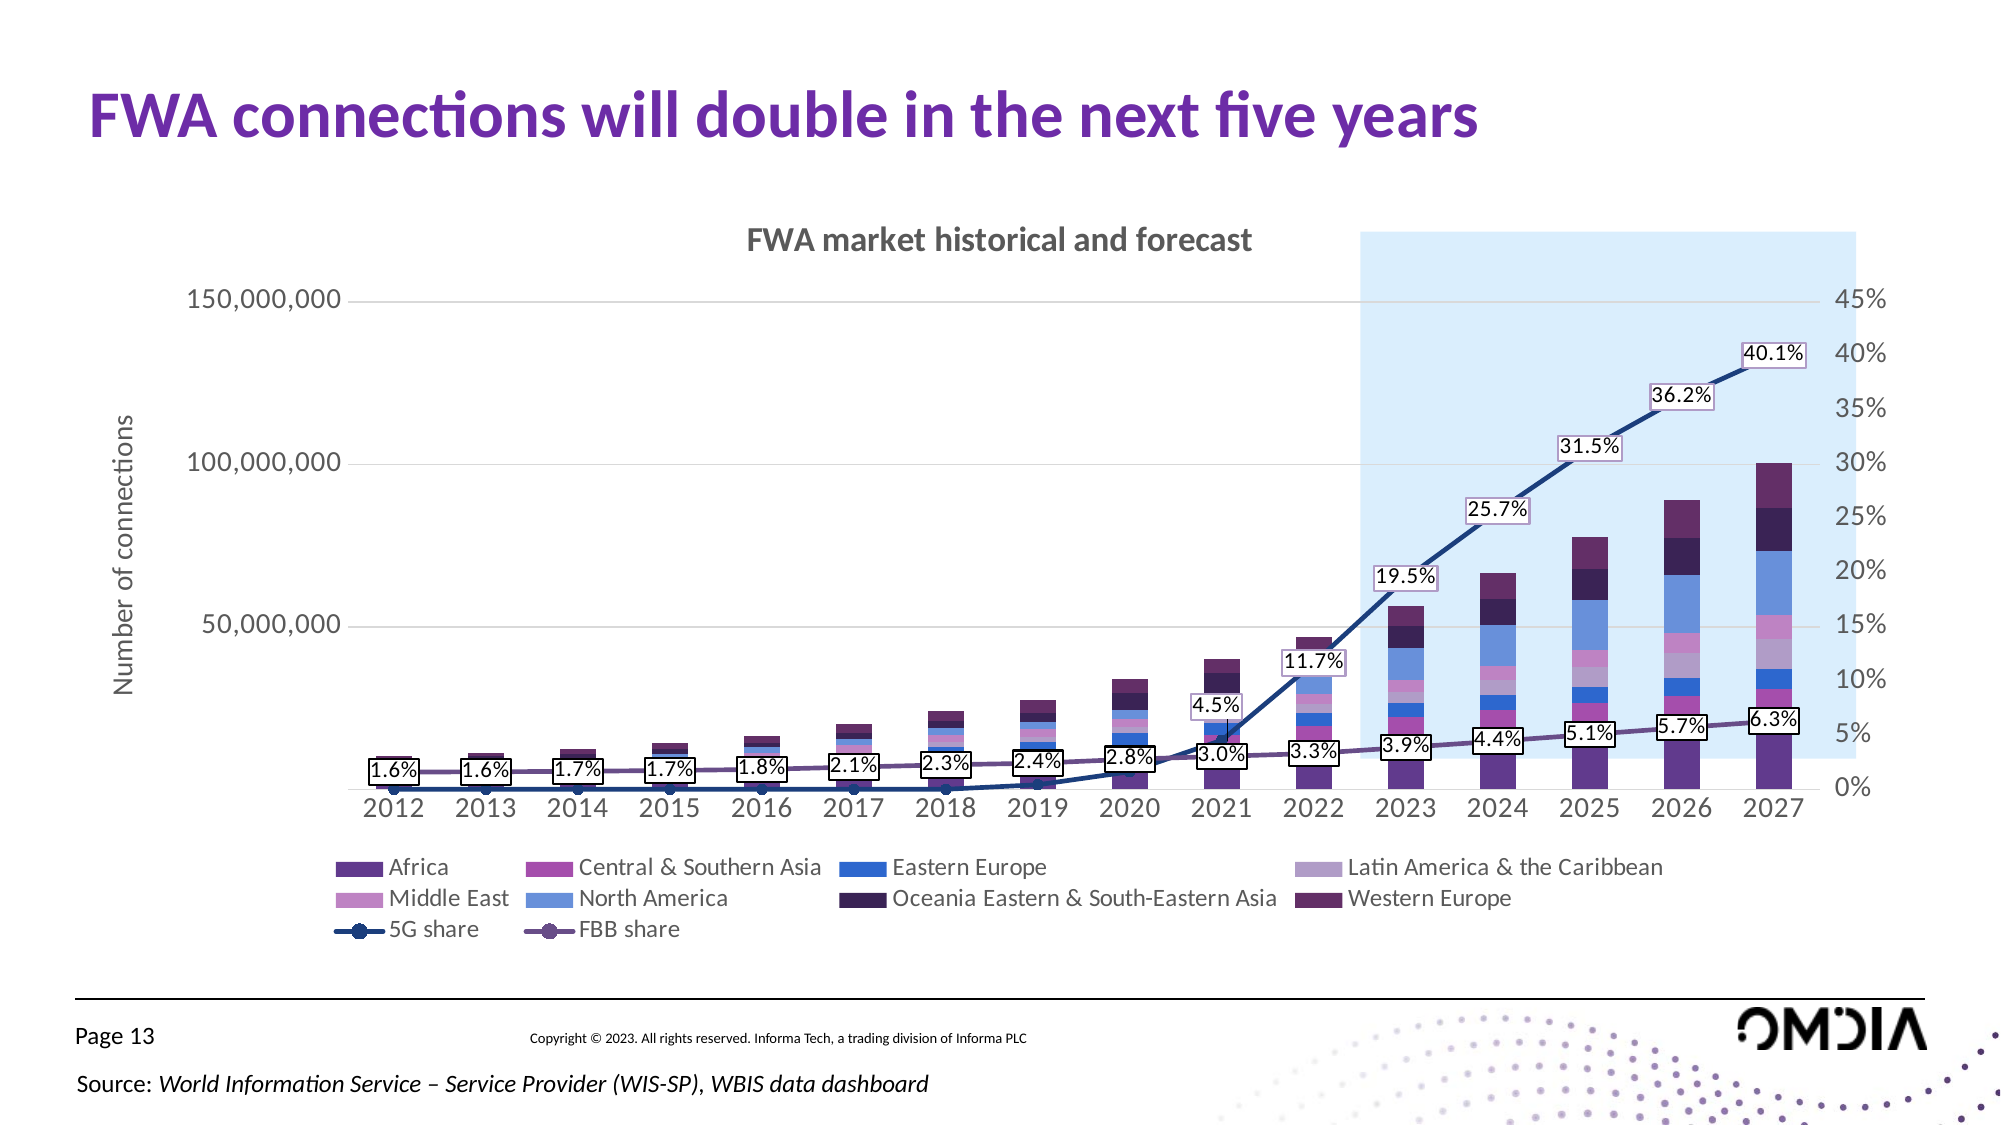

# FWA connections will double in the next five years

### Chart: FWA market historical and forecast

| Category | Africa | Central & Southern Asia | Eastern Europe | Latin America & the Caribbean | Middle East | North America | Oceania Eastern & South-Eastern Asia | Western Europe | 5G share | FBB share |
|---|---|---|---|---|---|---|---|---|---|---|
| 2012 | 1058338.0 | 1927257.0 | 1841655.0 | 1065396.0 | 1159600.0 | 911800.0 | 1615051.0 | 602115.0 | 0.0 | 0.01591622207825401 |
| 2013 | 1190966.0 | 1519011.0 | 1944858.0 | 981424.0 | 2043153.0 | 1090725.0 | 1556340.0 | 729465.0 | 0.0 | 0.01610500206449846 |
| 2014 | 1643721.0 | 1446433.0 | 1804743.0 | 1087028.0 | 2487076.0 | 1261407.0 | 1203003.0 | 1399274.0 | 0.0 | 0.01663439343763175 |
| 2015 | 1901615.0 | 1334131.0 | 1698936.0 | 1222856.0 | 3363596.0 | 1419673.0 | 1585692.0 | 1695992.0 | 0.0 | 0.017367242946404446 |
| 2016 | 2983334.0 | 1722349.0 | 2339330.0 | 1318200.0 | 2867467.0 | 1658961.0 | 1459157.0 | 2063510.0 | 0.0 | 0.018366774761814194 |
| 2017 | 3931983.0 | 2961831.0 | 2973245.0 | 1370050.0 | 2425542.0 | 1909324.0 | 1801639.0 | 2747148.0 | 0.0 | 0.020534361055102753 |
| 2018 | 6141303.0 | 3433029.0 | 3339123.0 | 1532569.0 | 2263569.0 | 2115900.0 | 2078774.0 | 3285291.0 | 6.490403834580194e-06 | 0.022601014379342015 |
| 2019 | 7362967.0 | 3653267.0 | 3483304.0 | 1666597.0 | 2277212.0 | 2384073.0 | 2795474.0 | 3783560.0 | 0.004218823785083615 | 0.024120599096611132 |
| 2020 | 8896191.0 | 4756874.0 | 3661647.0 | 1887699.0 | 2509395.0 | 2641625.0 | 5383557.0 | 4143248.0 | 0.016237932935295966 | 0.027765310154957052 |
| 2021 | 9935220.0 | 6760054.0 | 3726986.0 | 2866595.0 | 2688250.0 | 3780945.0 | 6022391.0 | 4453536.0 | 0.045326167979864385 | 0.030434494948613396 |
| 2022 | 11118298.0 | 8359789.0 | 3953741.0 | 2827182.0 | 2980779.0 | 7309499.0 | 5578778.0 | 4695452.0 | 0.11656413770533004 | 0.033120061983309045 |
| 2023 | 13016910.0 | 9312431.0 | 4105833.0 | 3454333.0 | 3750890.0 | 9722223.0 | 6799620.0 | 6315503.0 | 0.19463952375009036 | 0.038741094137986334 |
| 2024 | 14291570.0 | 10190383.0 | 4466044.0 | 4578298.0 | 4455679.0 | 12554939.0 | 8125056.0 | 7856720.0 | 0.25695792050261246 | 0.044461208391178716 |
| 2025 | 15665792.0 | 10986195.0 | 4893581.0 | 6053710.0 | 5332145.0 | 15328537.0 | 9652675.0 | 9693291.0 | 0.31470854429338296 | 0.05067708184539951 |
| 2026 | 17128433.0 | 11709889.0 | 5391795.0 | 7675418.0 | 6276332.0 | 17770468.0 | 11339206.0 | 11731919.0 | 0.36208487066218276 | 0.05690353140086164 |
| 2027 | 18574103.0 | 12404153.0 | 5945352.0 | 9431319.0 | 7276381.0 | 19821182.0 | 13052978.0 | 13851420.0 | 0.4005306840522994 | 0.06290184078411976 |
Page 13
Source: World Information Service – Service Provider (WIS-SP), WBIS data dashboard